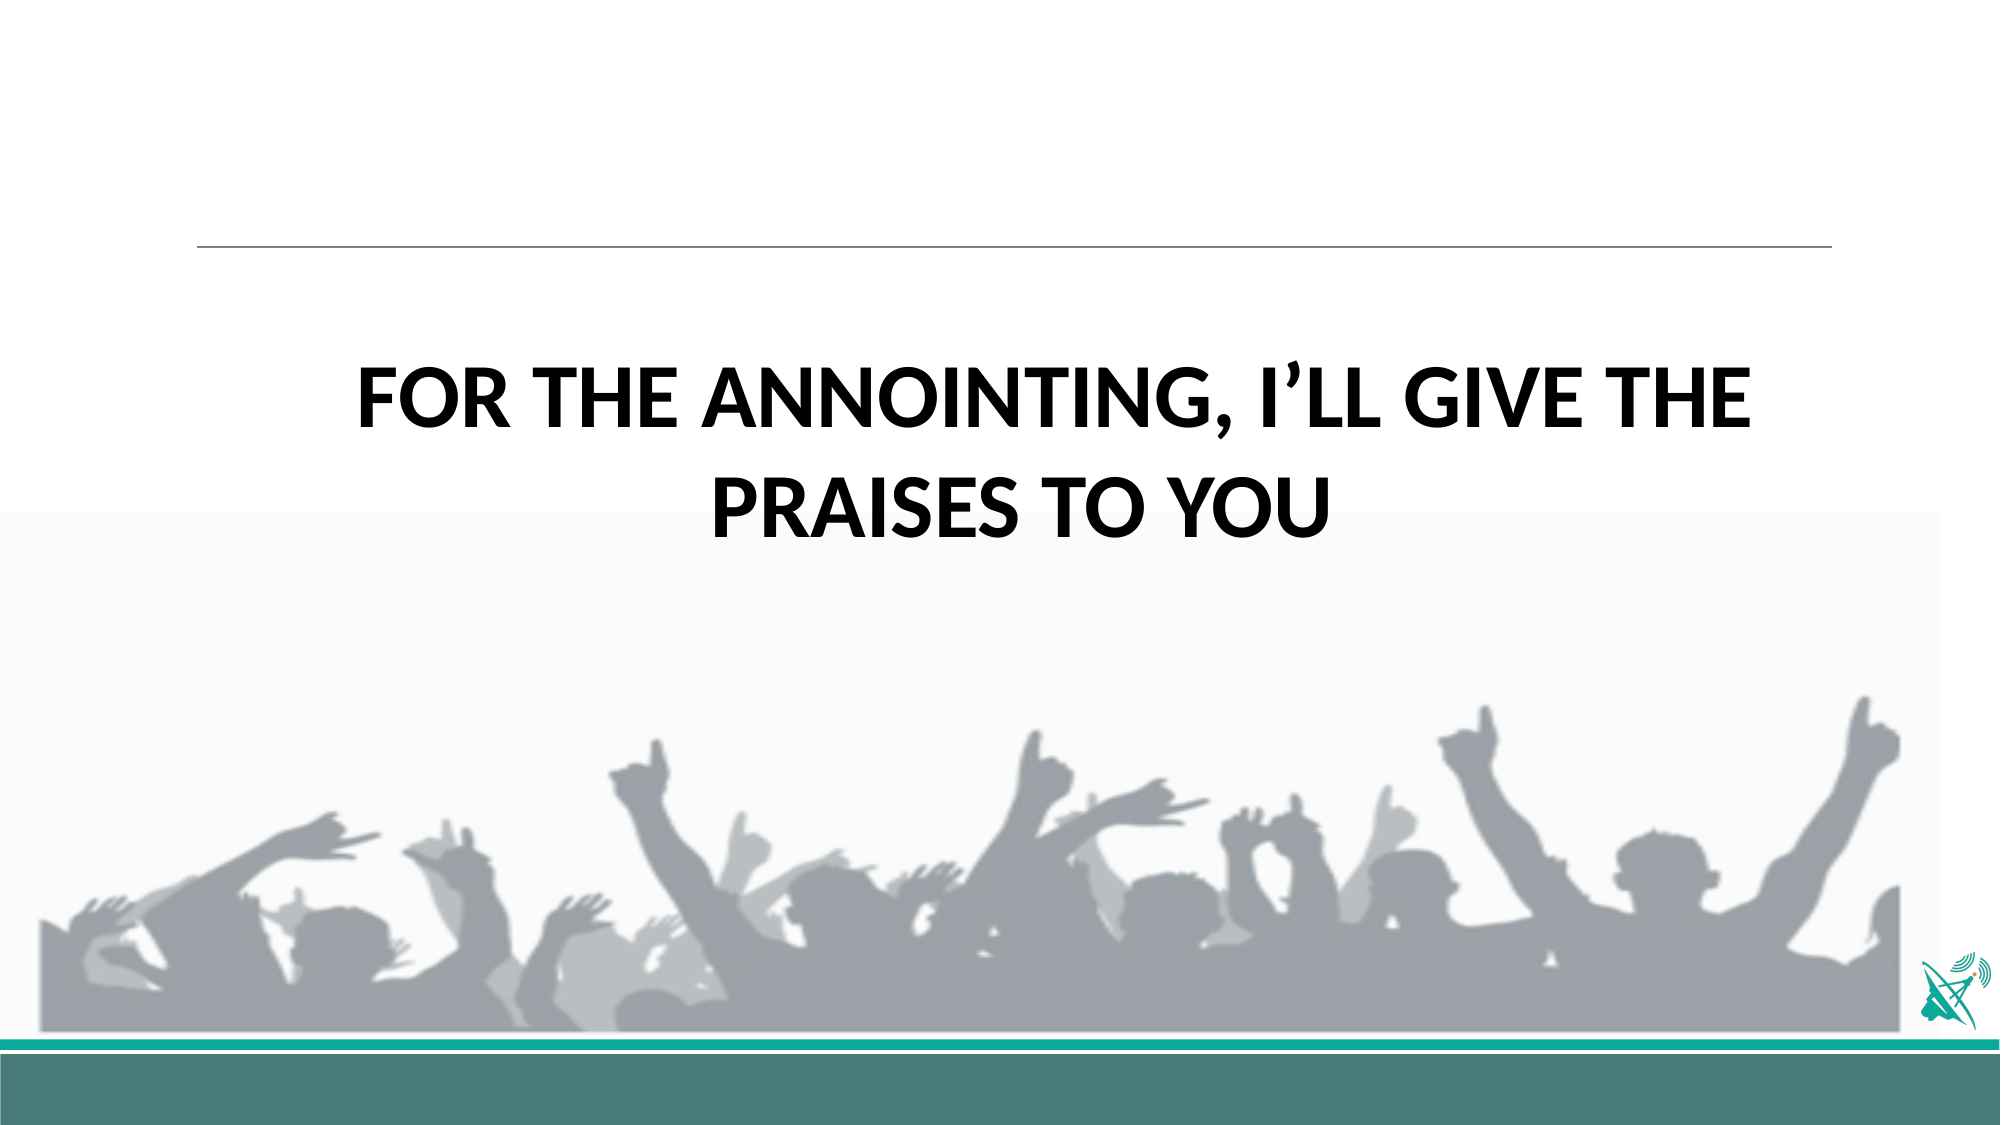

FOR THE ANNOINTING, I’LL GIVE THE PRAISES TO YOU